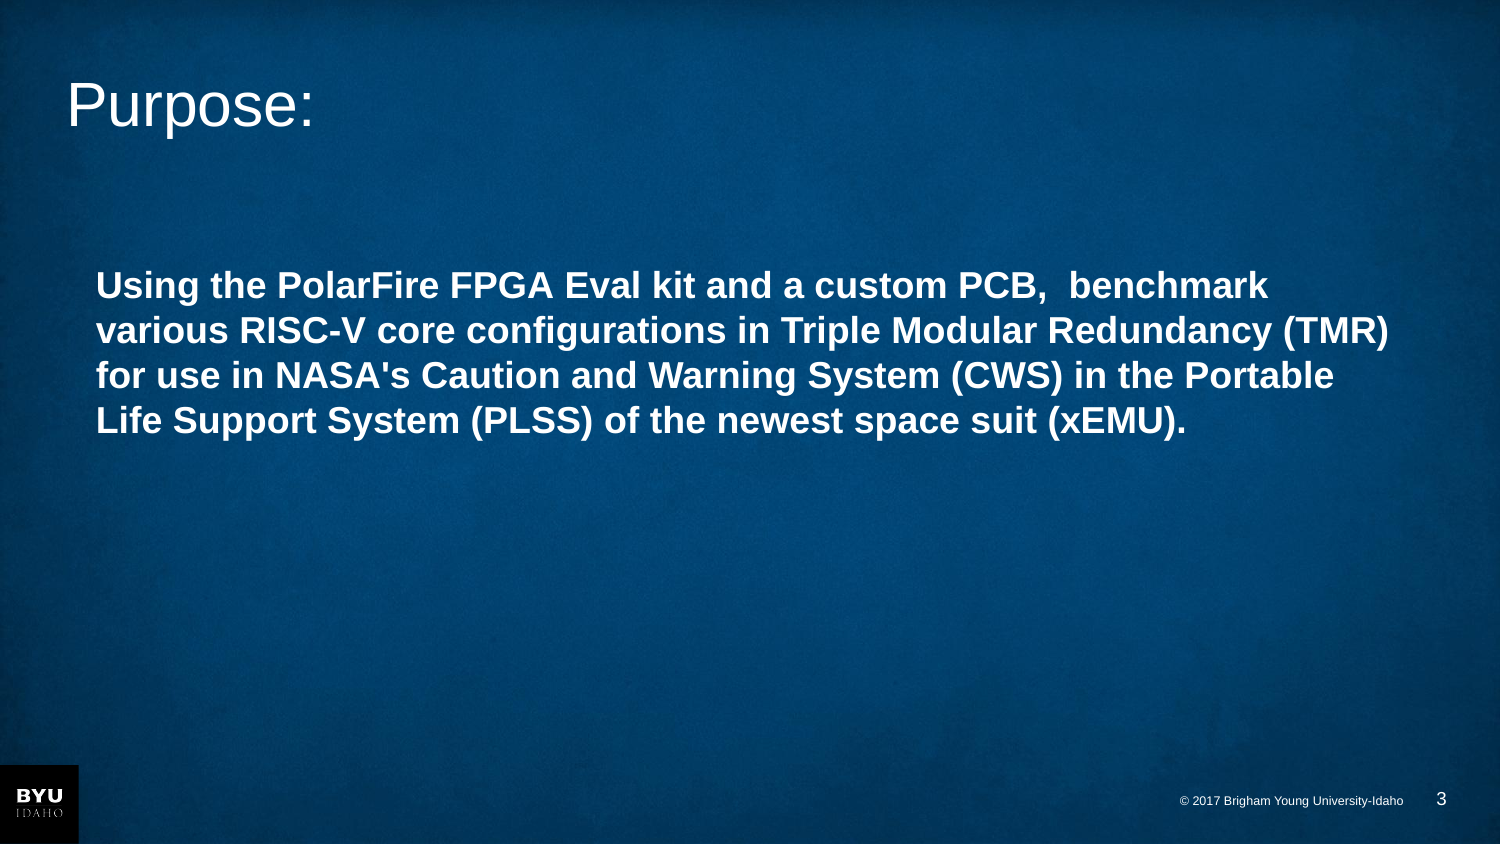

# Purpose:
Using the PolarFire FPGA Eval kit and a custom PCB,  benchmark various RISC-V core configurations in Triple Modular Redundancy (TMR) for use in NASA's Caution and Warning System (CWS) in the Portable Life Support System (PLSS) of the newest space suit (xEMU).